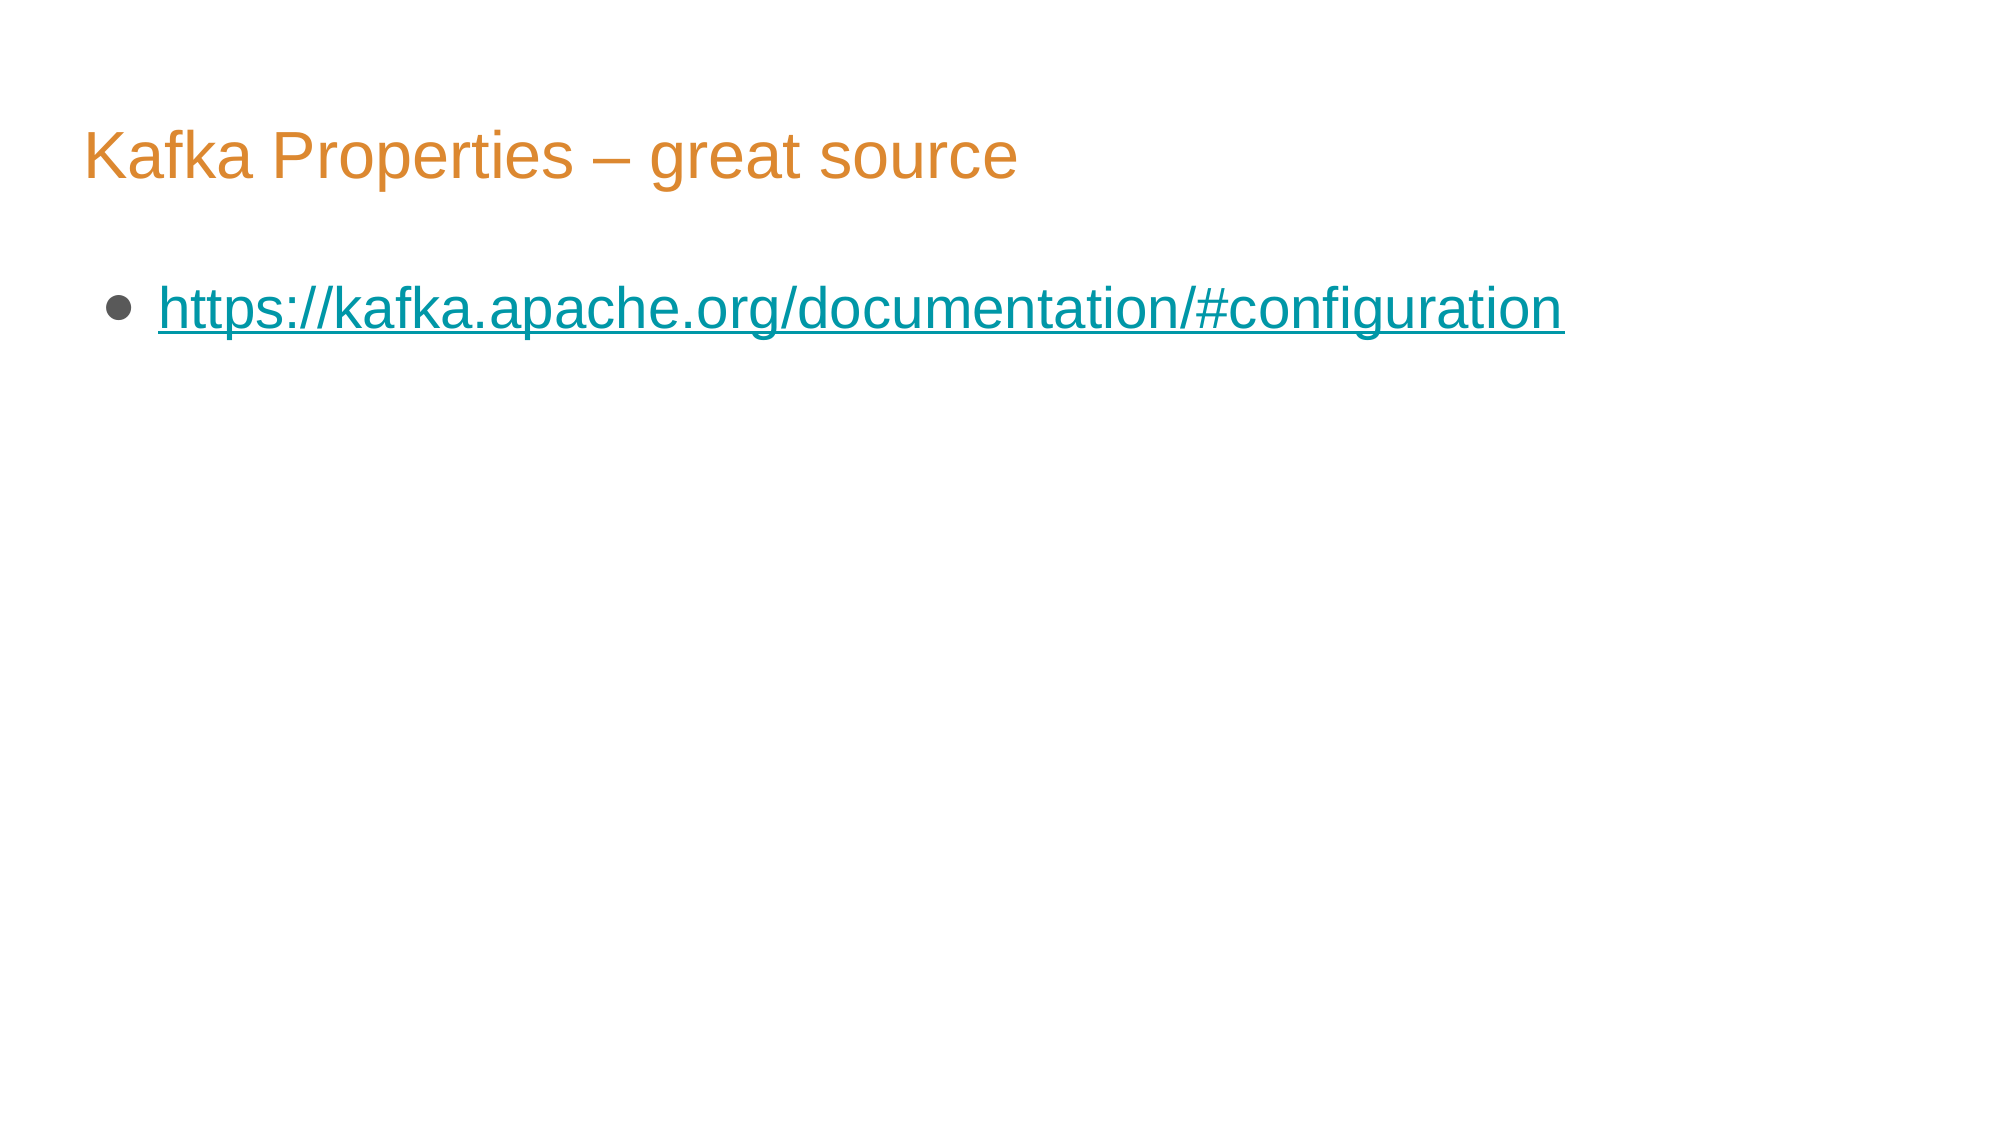

# Kafka Properties – great source
https://kafka.apache.org/documentation/#configuration